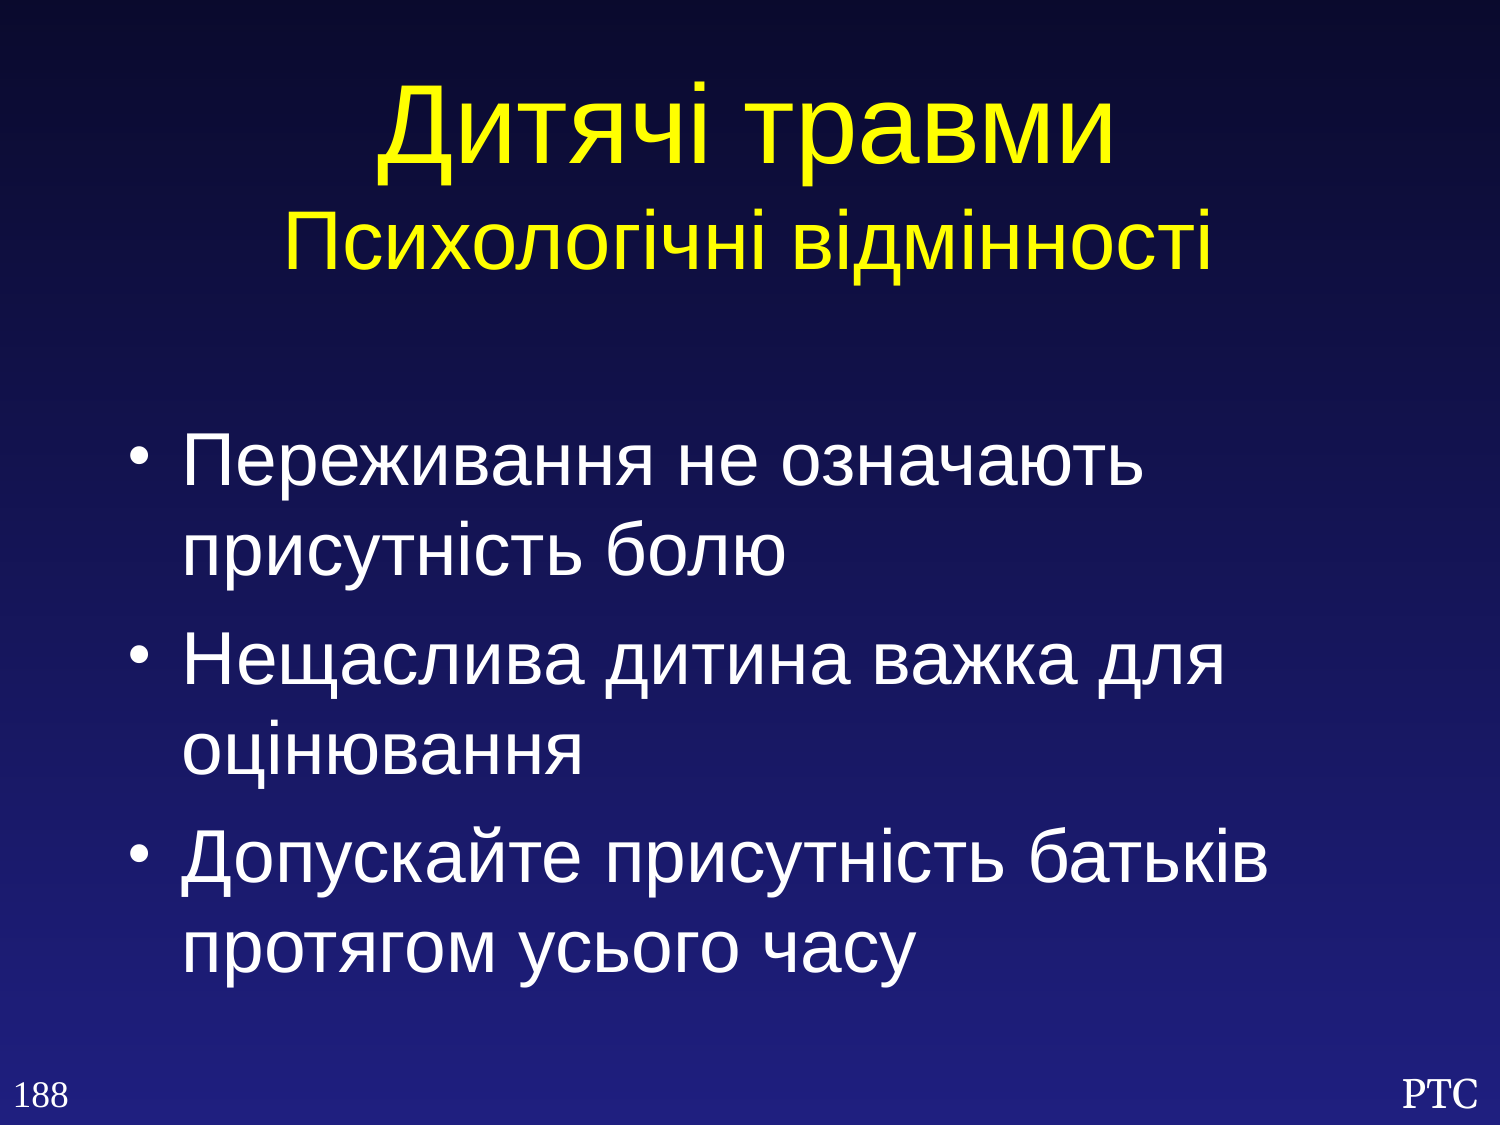

Дитячі травми
Психологічні відмінності
Переживання не означають присутність болю
Нещаслива дитина важка для оцінювання
Допускайте присутність батьків протягом усього часу
188